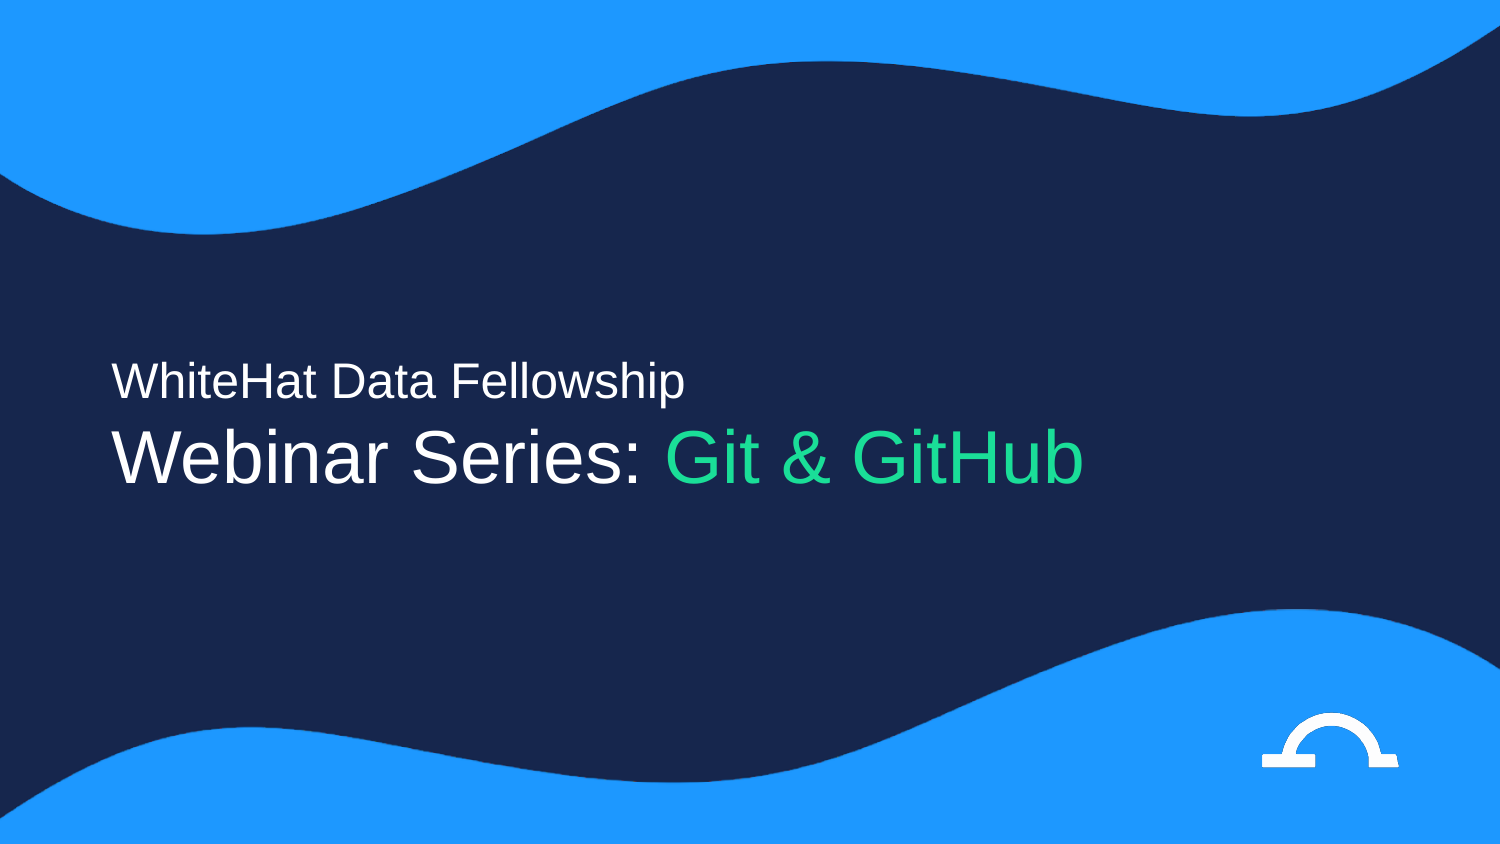

# WhiteHat Data Fellowship
Webinar Series: Git & GitHub